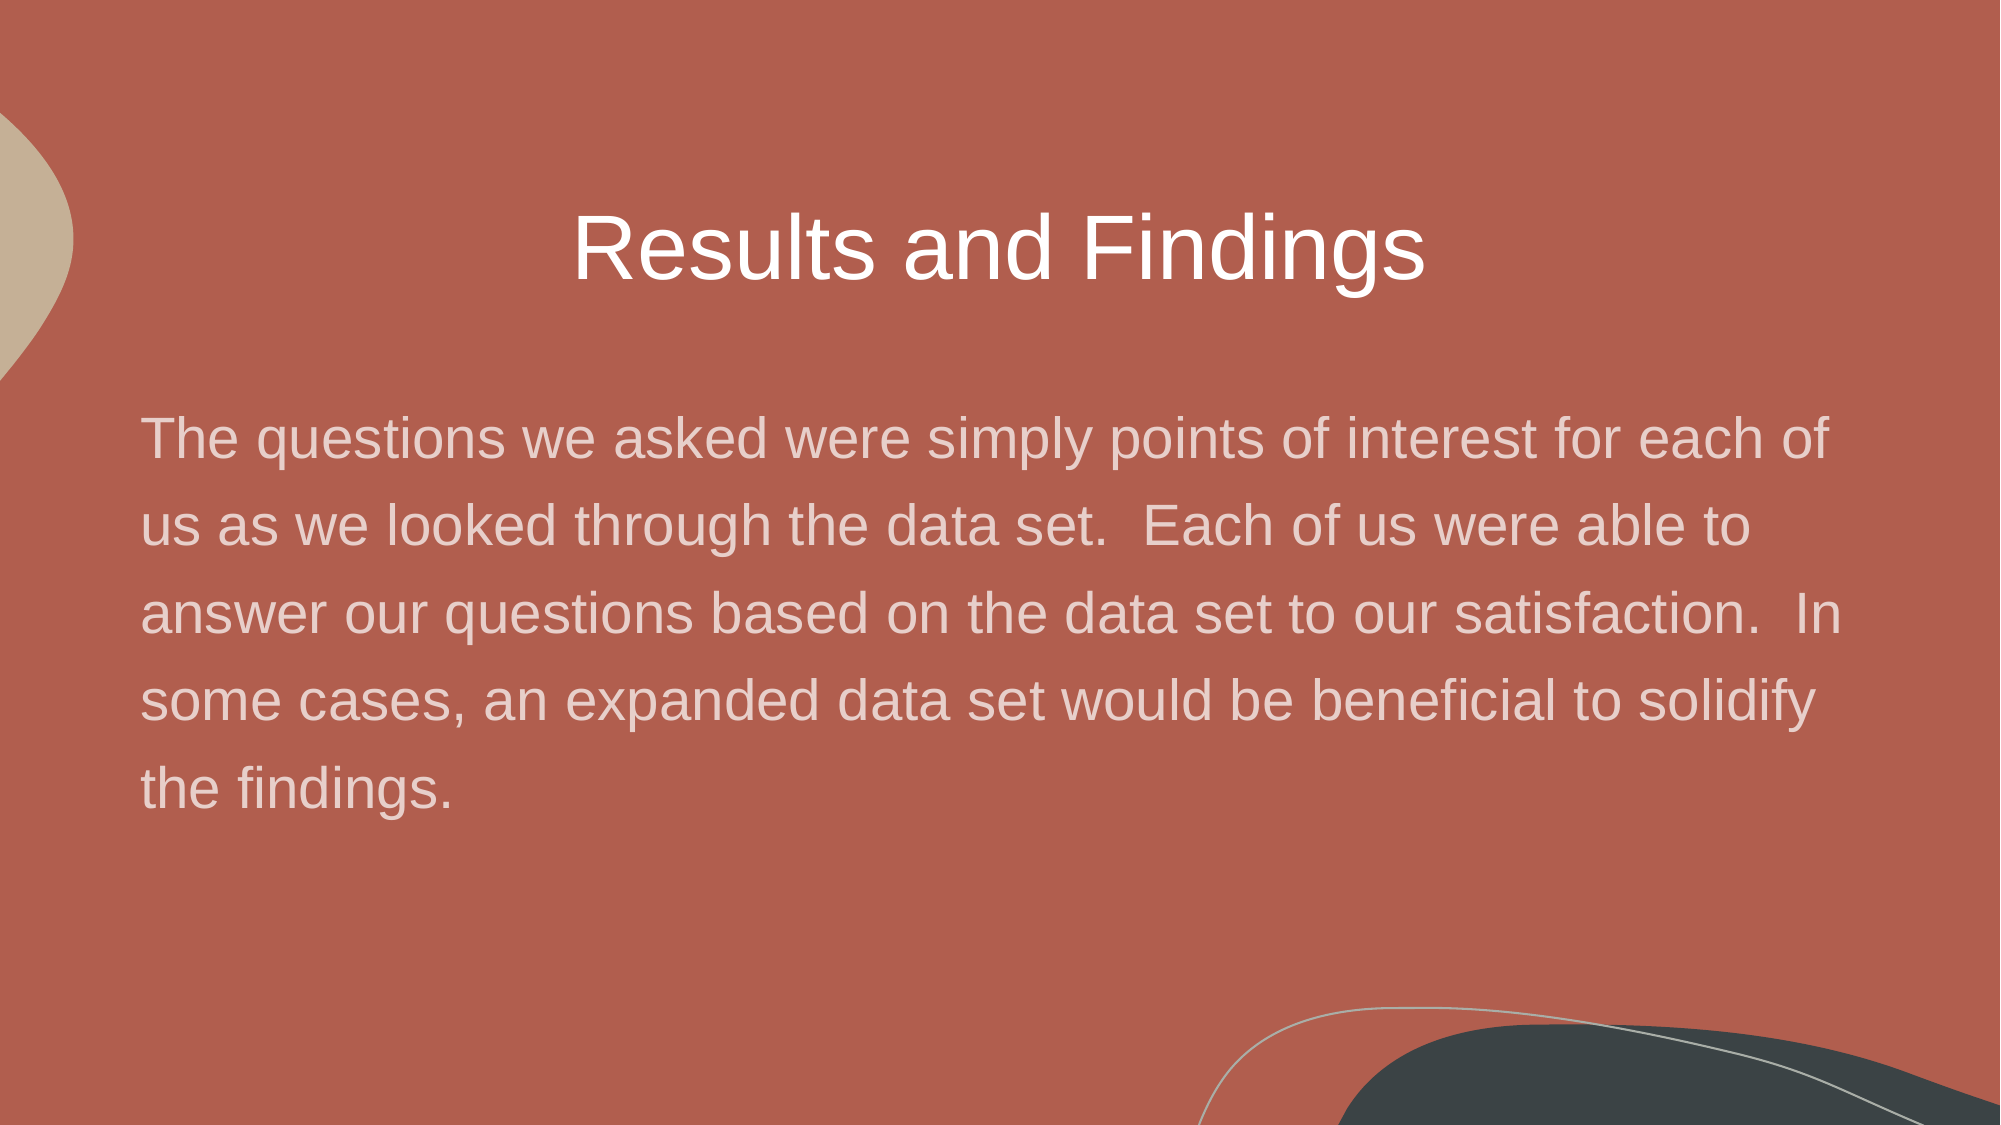

# Results and Findings
The questions we asked were simply points of interest for each of us as we looked through the data set.  Each of us were able to answer our questions based on the data set to our satisfaction.  In some cases, an expanded data set would be beneficial to solidify the findings.